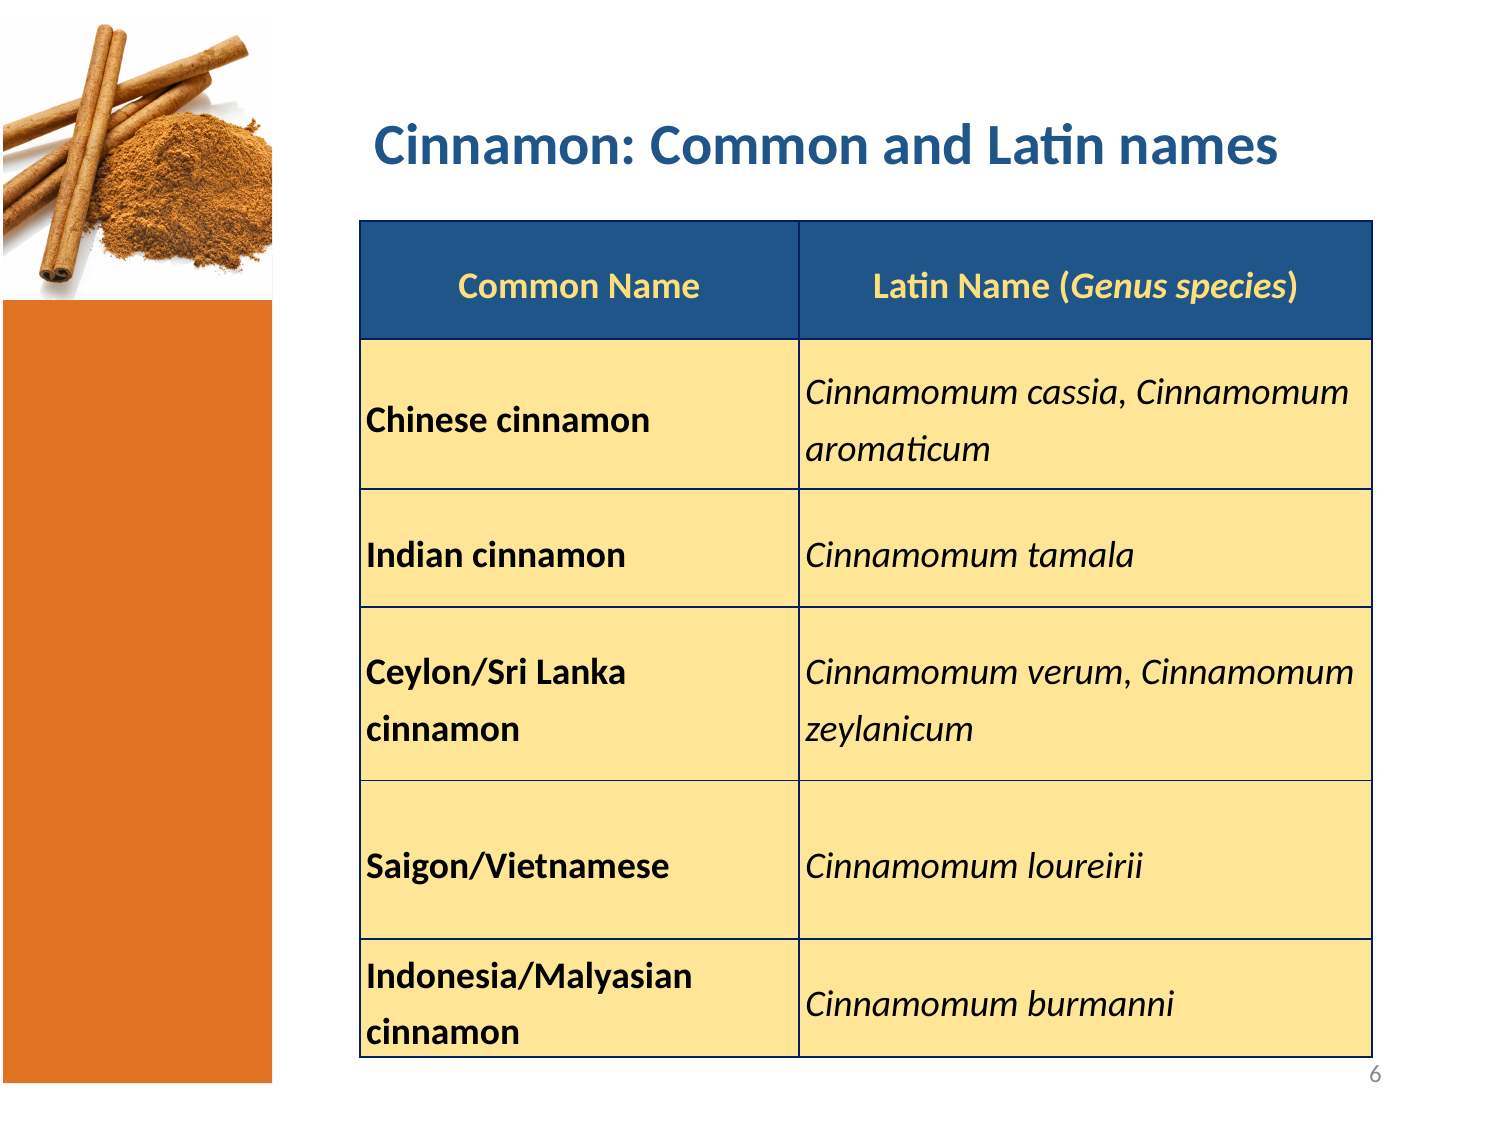

# Cinnamon: Common and Latin names
| Common Name | Latin Name (Genus species) |
| --- | --- |
| Chinese cinnamon | Cinnamomum cassia, Cinnamomum aromaticum |
| Indian cinnamon | Cinnamomum tamala |
| Ceylon/Sri Lanka cinnamon | Cinnamomum verum, Cinnamomum zeylanicum |
| Saigon/Vietnamese | Cinnamomum loureirii |
| Indonesia/Malyasian cinnamon | Cinnamomum burmanni |

6